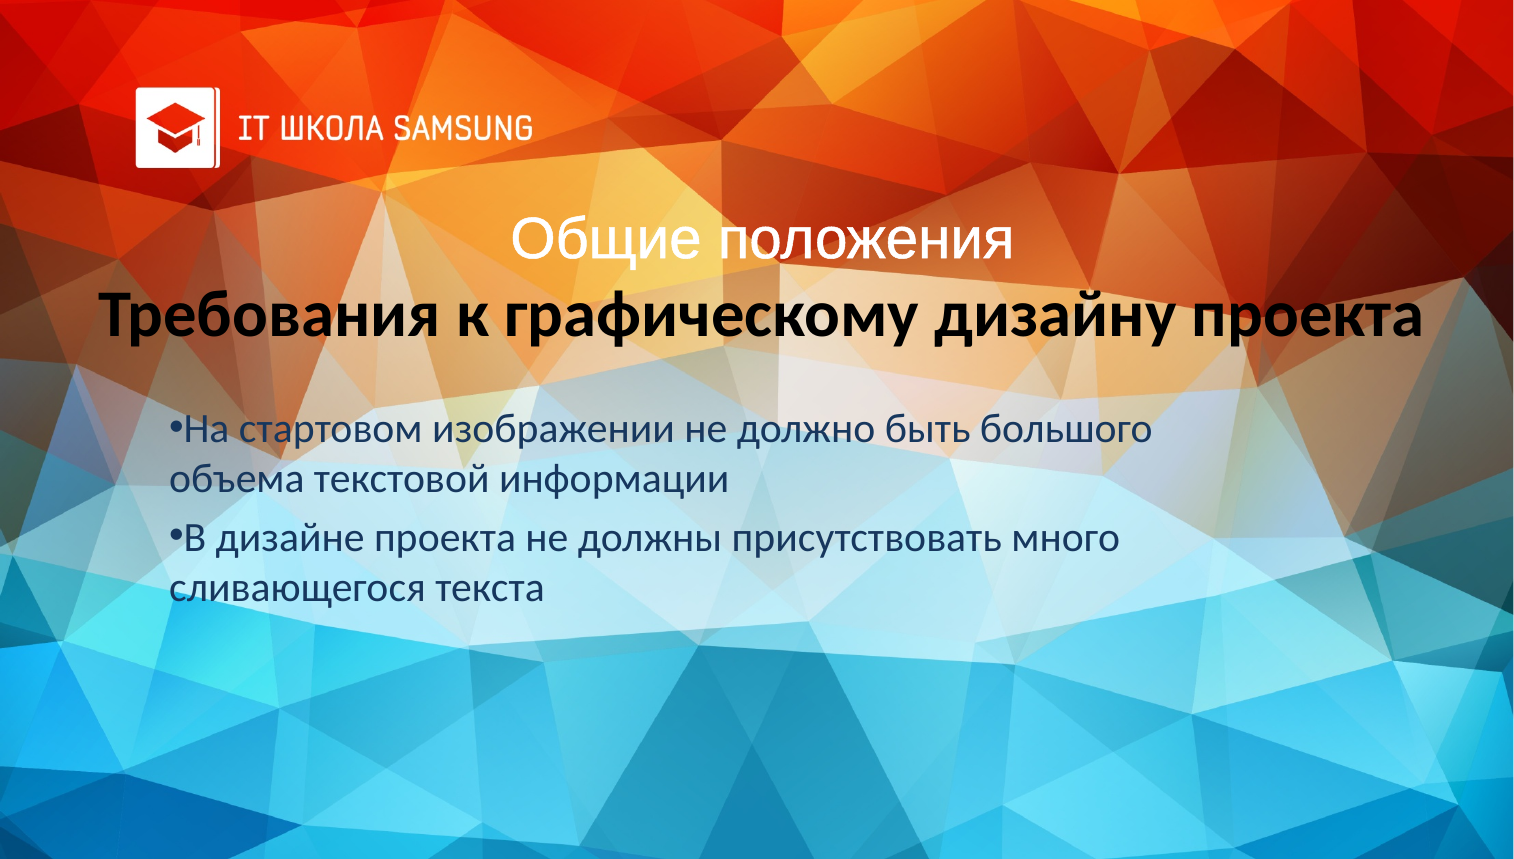

Общие положения
Требования к графическому дизайну проекта
На стартовом изображении не должно быть большого объема текстовой информации
В дизайне проекта не должны присутствовать много сливающегося текста